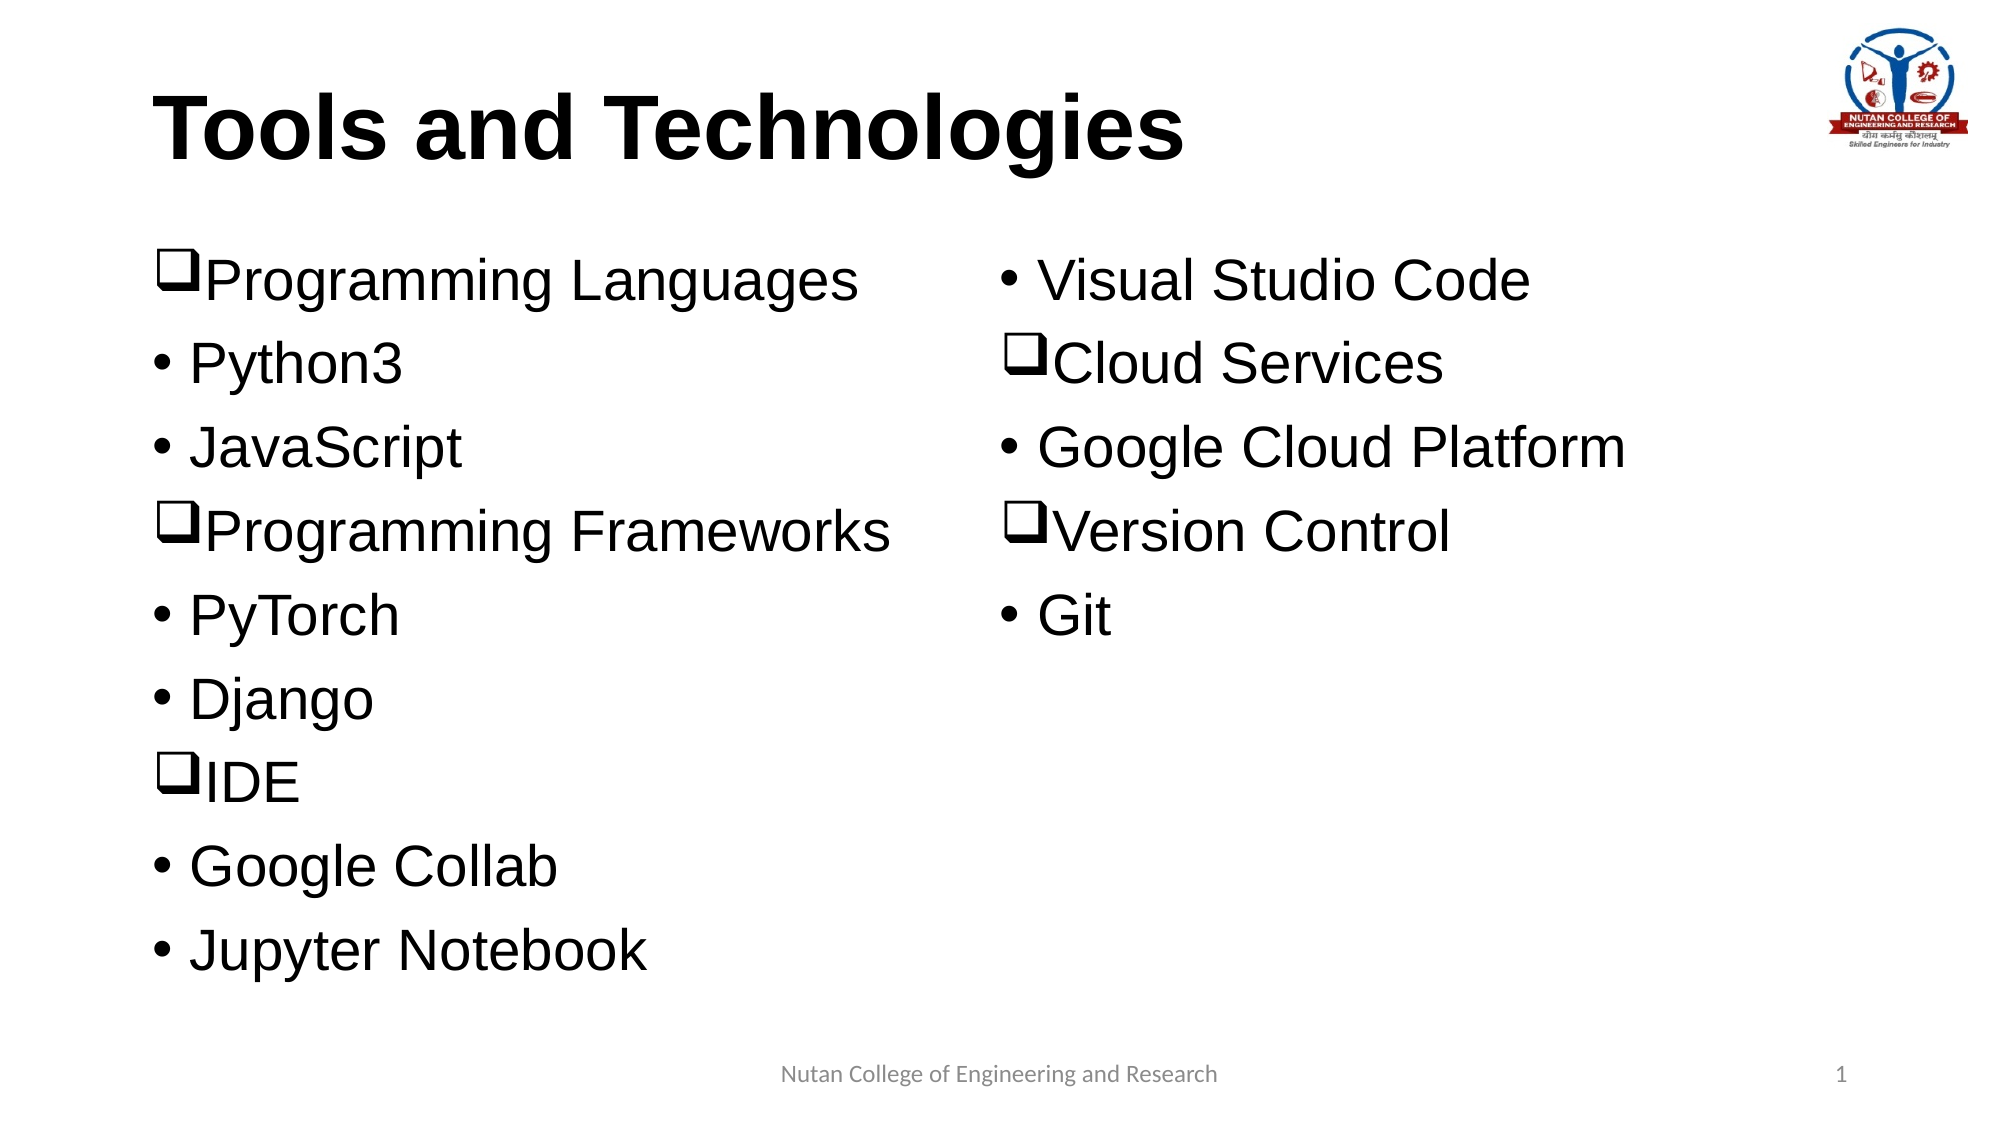

# Tools and Technologies
Programming Languages
Python3
JavaScript
Programming Frameworks
PyTorch
Django
IDE
Google Collab
Jupyter Notebook
Visual Studio Code
Cloud Services
Google Cloud Platform
Version Control
Git
Nutan College of Engineering and Research
1